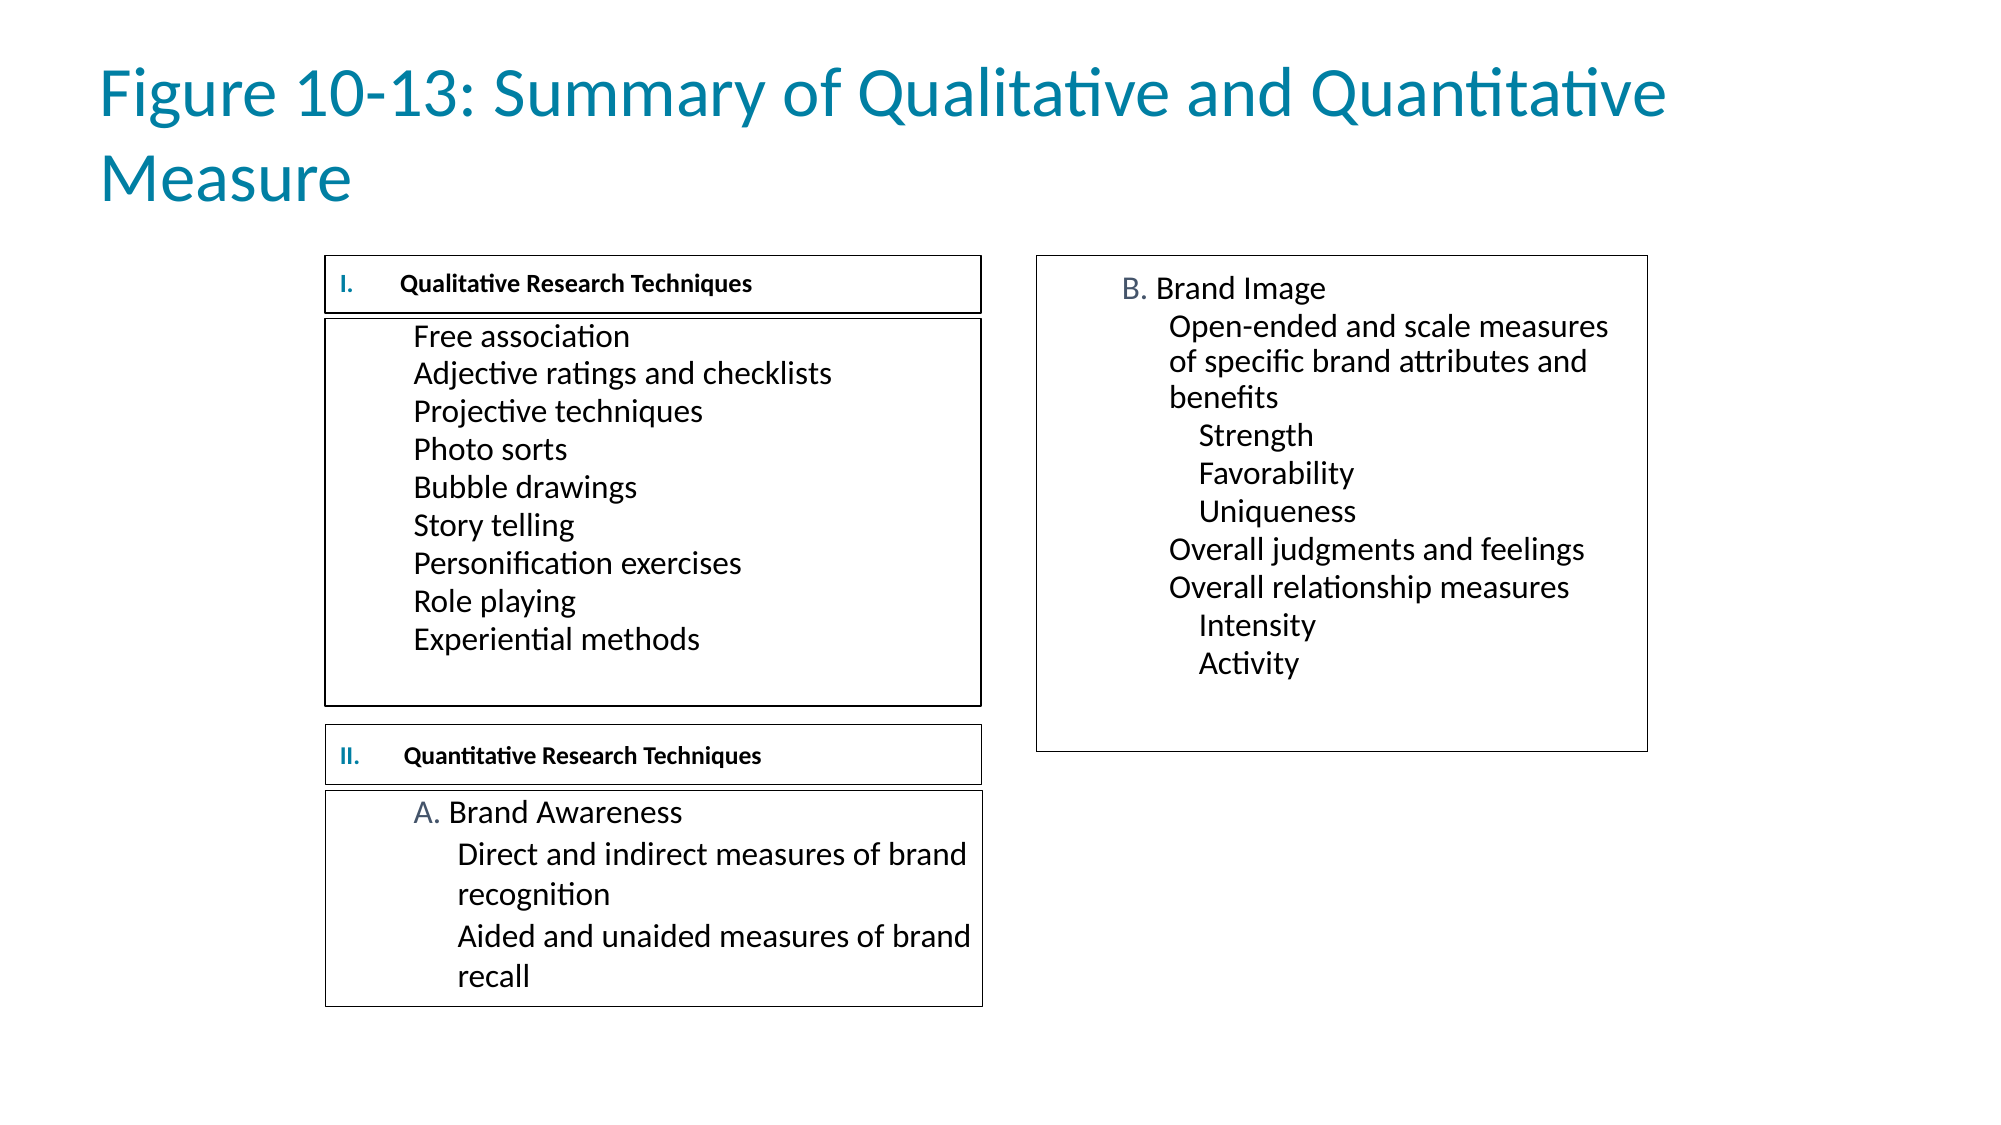

# Figure 10-13: Summary of Qualitative and Quantitative Measure
Qualitative Research Techniques
B. Brand Image
Open-ended and scale measures of specific brand attributes and benefits
Strength
Favorability
Uniqueness
Overall judgments and feelings
Overall relationship measures
Intensity
Activity
Free association
Adjective ratings and checklists
Projective techniques
Photo sorts
Bubble drawings
Story telling
Personification exercises
Role playing
Experiential methods
Quantitative Research Techniques
A. Brand Awareness
Direct and indirect measures of brand recognition
Aided and unaided measures of brand recall